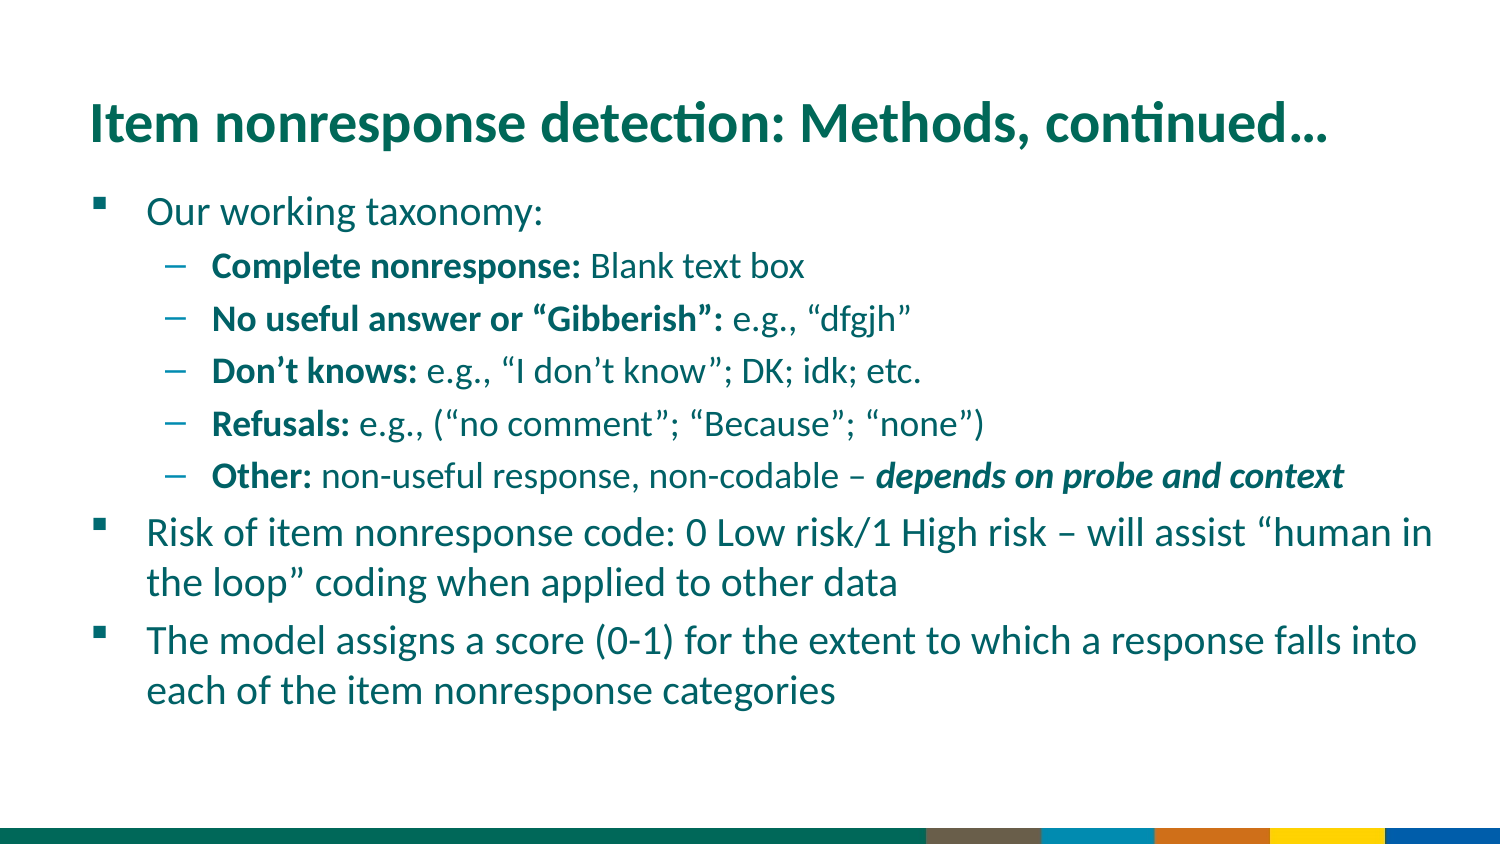

# Item nonresponse detection: Methods, continued…
Our working taxonomy:
Complete nonresponse: Blank text box
No useful answer or “Gibberish”: e.g., “dfgjh”
Don’t knows: e.g., “I don’t know”; DK; idk; etc.
Refusals: e.g., (“no comment”; “Because”; “none”)
Other: non-useful response, non-codable – depends on probe and context
Risk of item nonresponse code: 0 Low risk/1 High risk – will assist “human in the loop” coding when applied to other data
The model assigns a score (0-1) for the extent to which a response falls into each of the item nonresponse categories